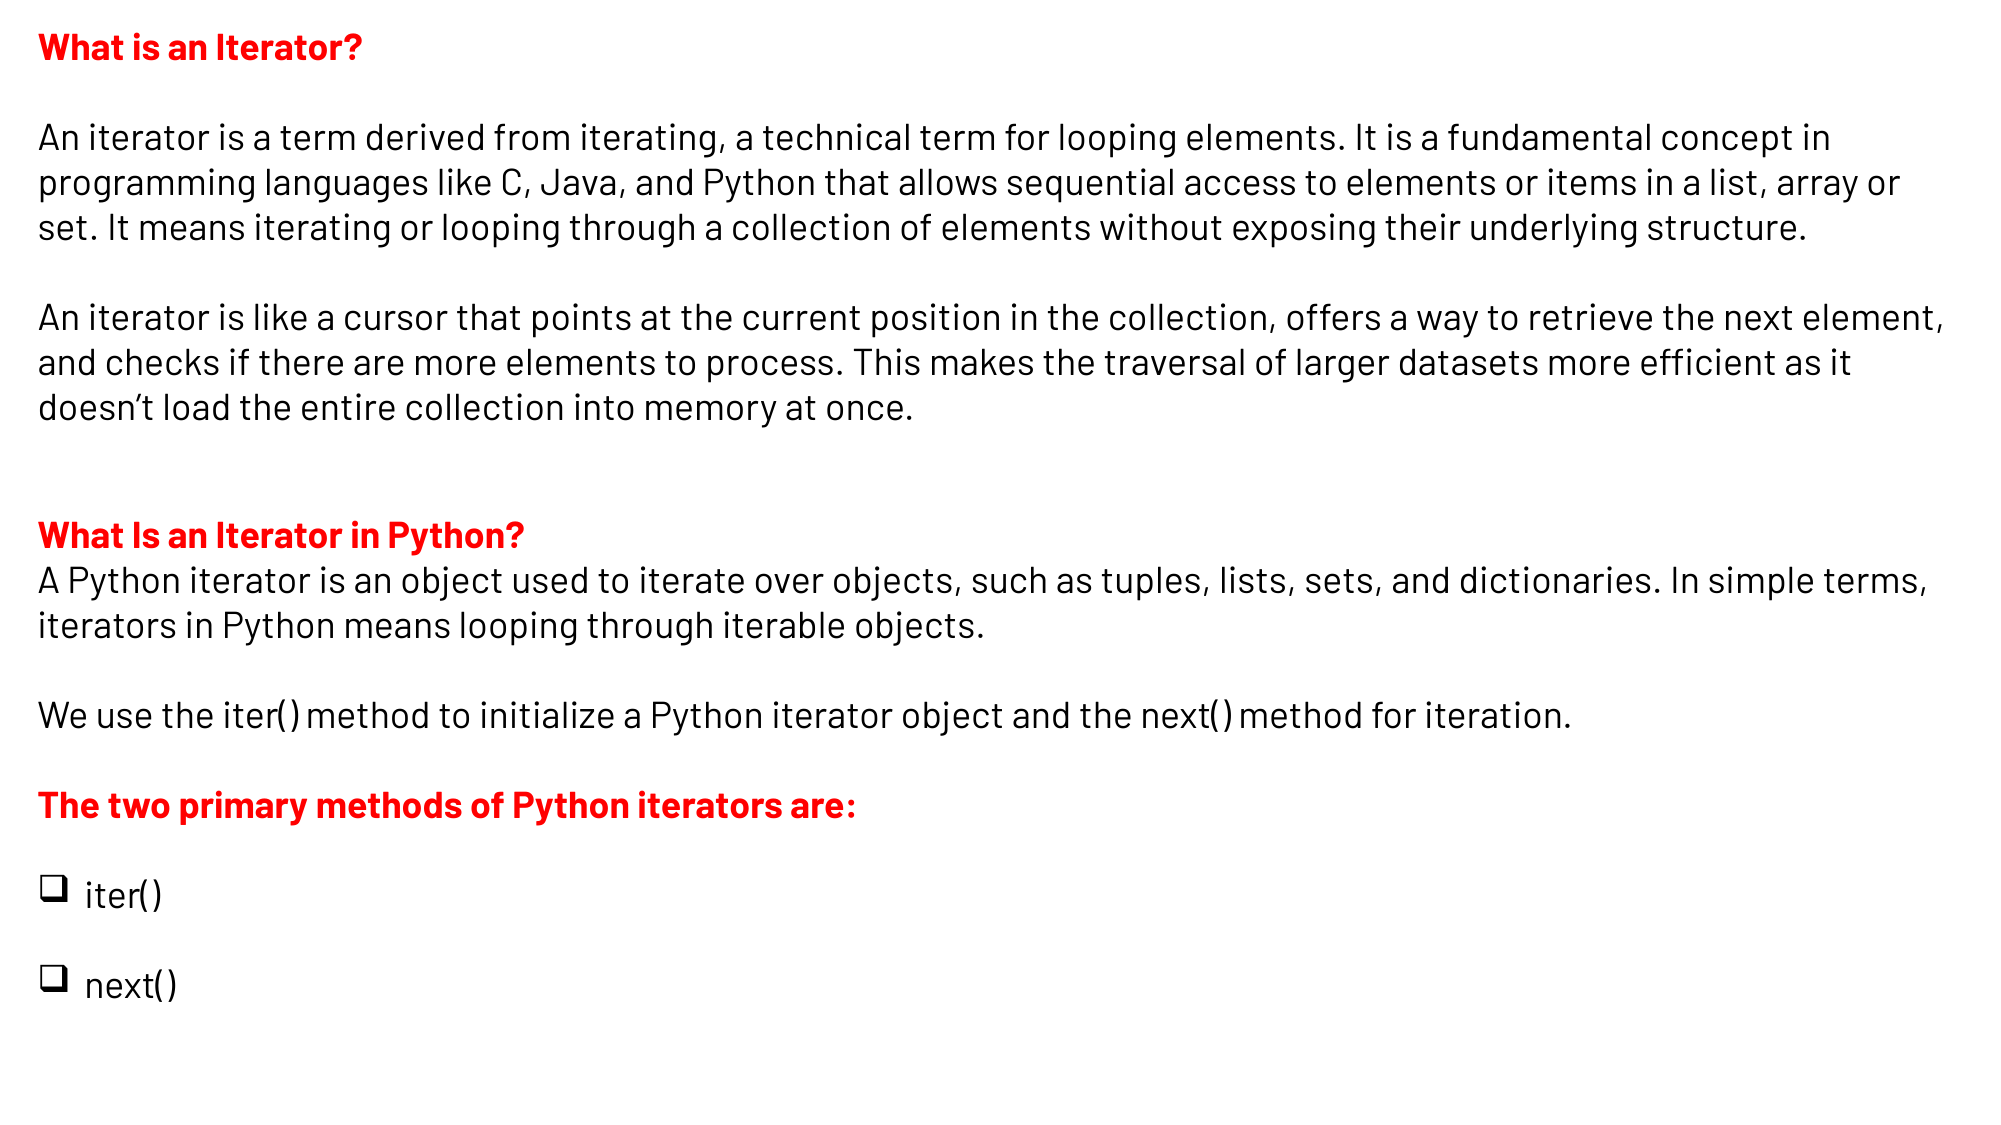

What is an Iterator?

An iterator is a term derived from iterating, a technical term for looping elements. It is a fundamental concept in programming languages like C, Java, and Python that allows sequential access to elements or items in a list, array or set. It means iterating or looping through a collection of elements without exposing their underlying structure.

An iterator is like a cursor that points at the current position in the collection, offers a way to retrieve the next element, and checks if there are more elements to process. This makes the traversal of larger datasets more efficient as it doesn’t load the entire collection into memory at once.
What Is an Iterator in Python?
A Python iterator is an object used to iterate over objects, such as tuples, lists, sets, and dictionaries. In simple terms, iterators in Python means looping through iterable objects.

We use the iter() method to initialize a Python iterator object and the next() method for iteration.

The two primary methods of Python iterators are:

iter()

next()